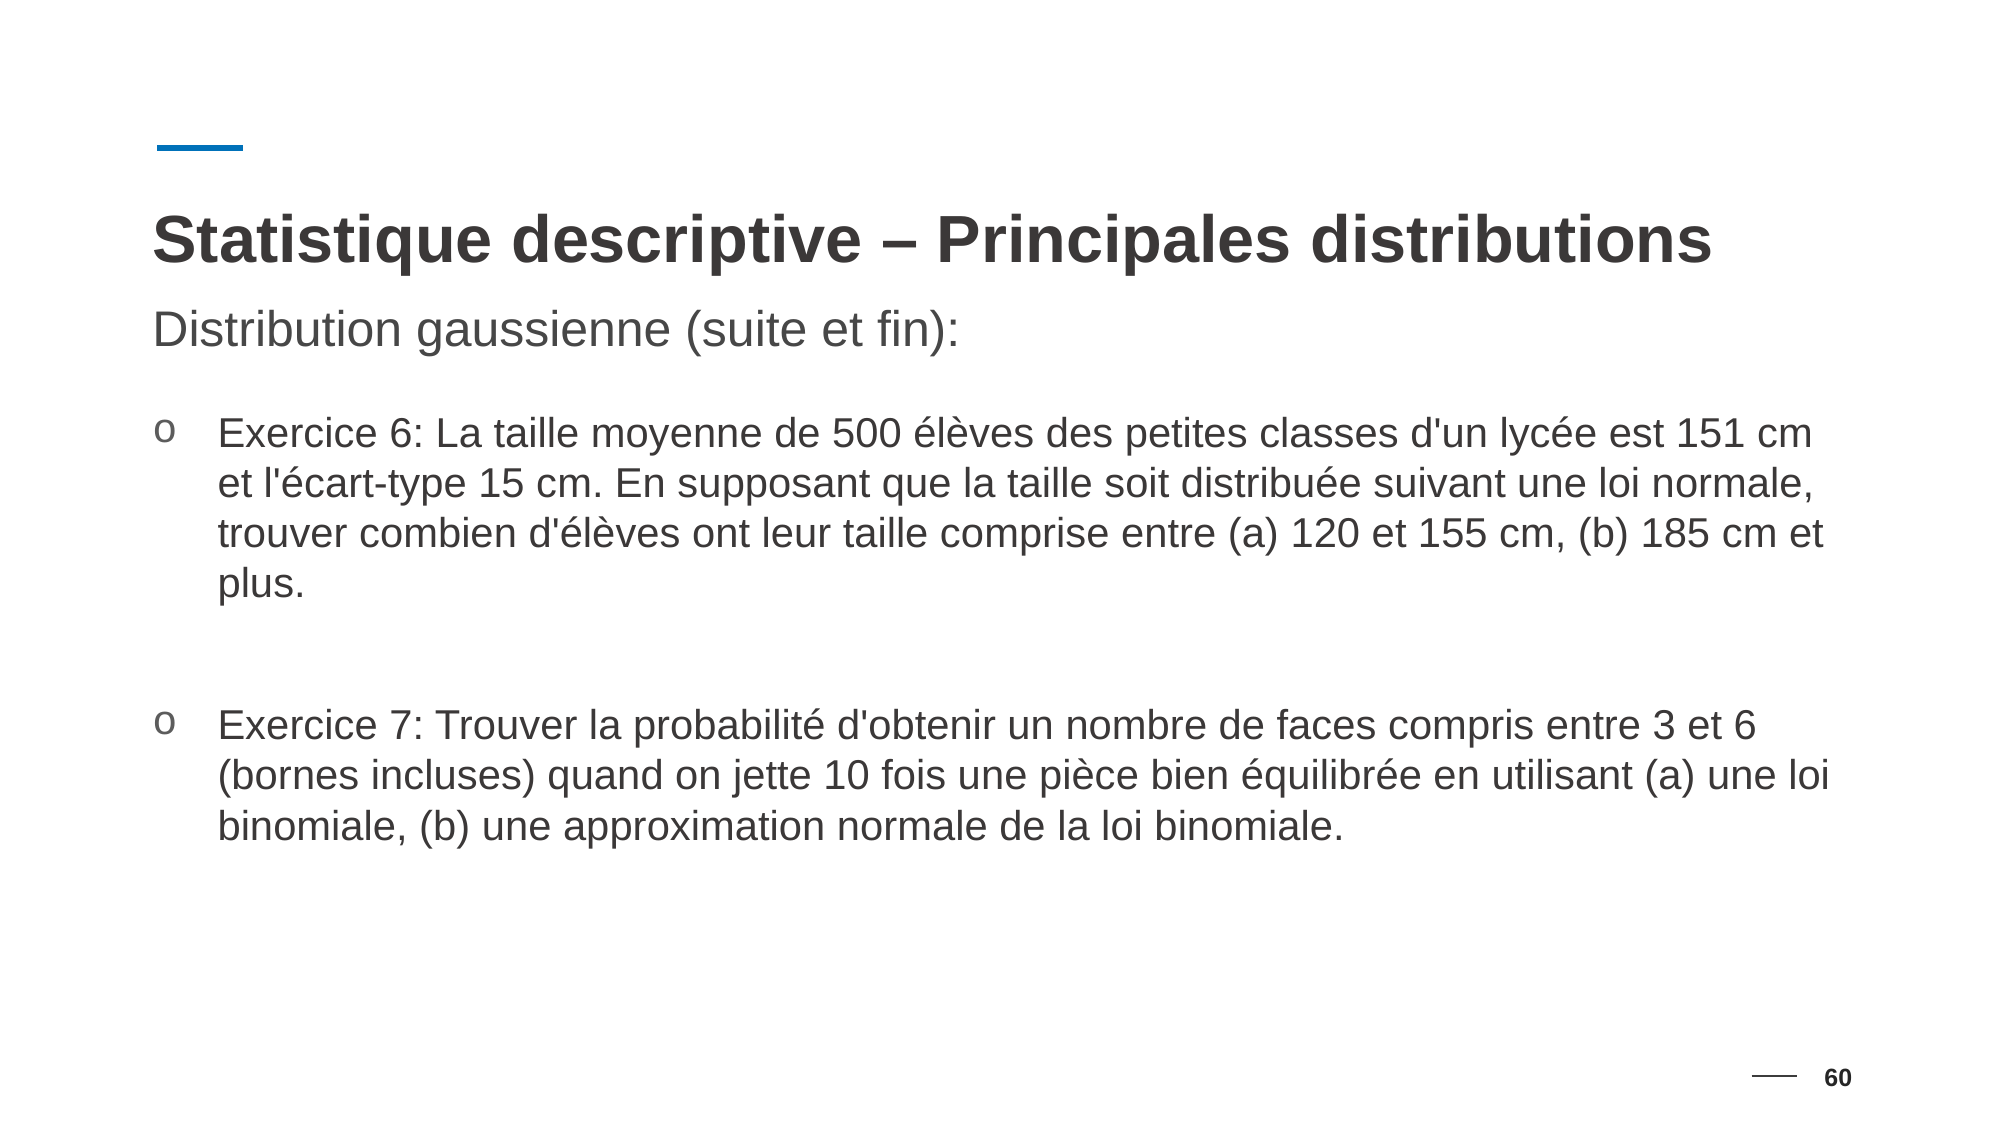

# Statistique descriptive – Principales distributions
Distribution gaussienne (suite et fin):
Exercice 6: La taille moyenne de 500 élèves des petites classes d'un lycée est 151 cm et l'écart-type 15 cm. En supposant que la taille soit distribuée suivant une loi normale, trouver combien d'élèves ont leur taille comprise entre (a) 120 et 155 cm, (b) 185 cm et plus.

Exercice 7: Trouver la probabilité d'obtenir un nombre de faces compris entre 3 et 6 (bornes incluses) quand on jette 10 fois une pièce bien équilibrée en utilisant (a) une loi binomiale, (b) une approximation normale de la loi binomiale.
60